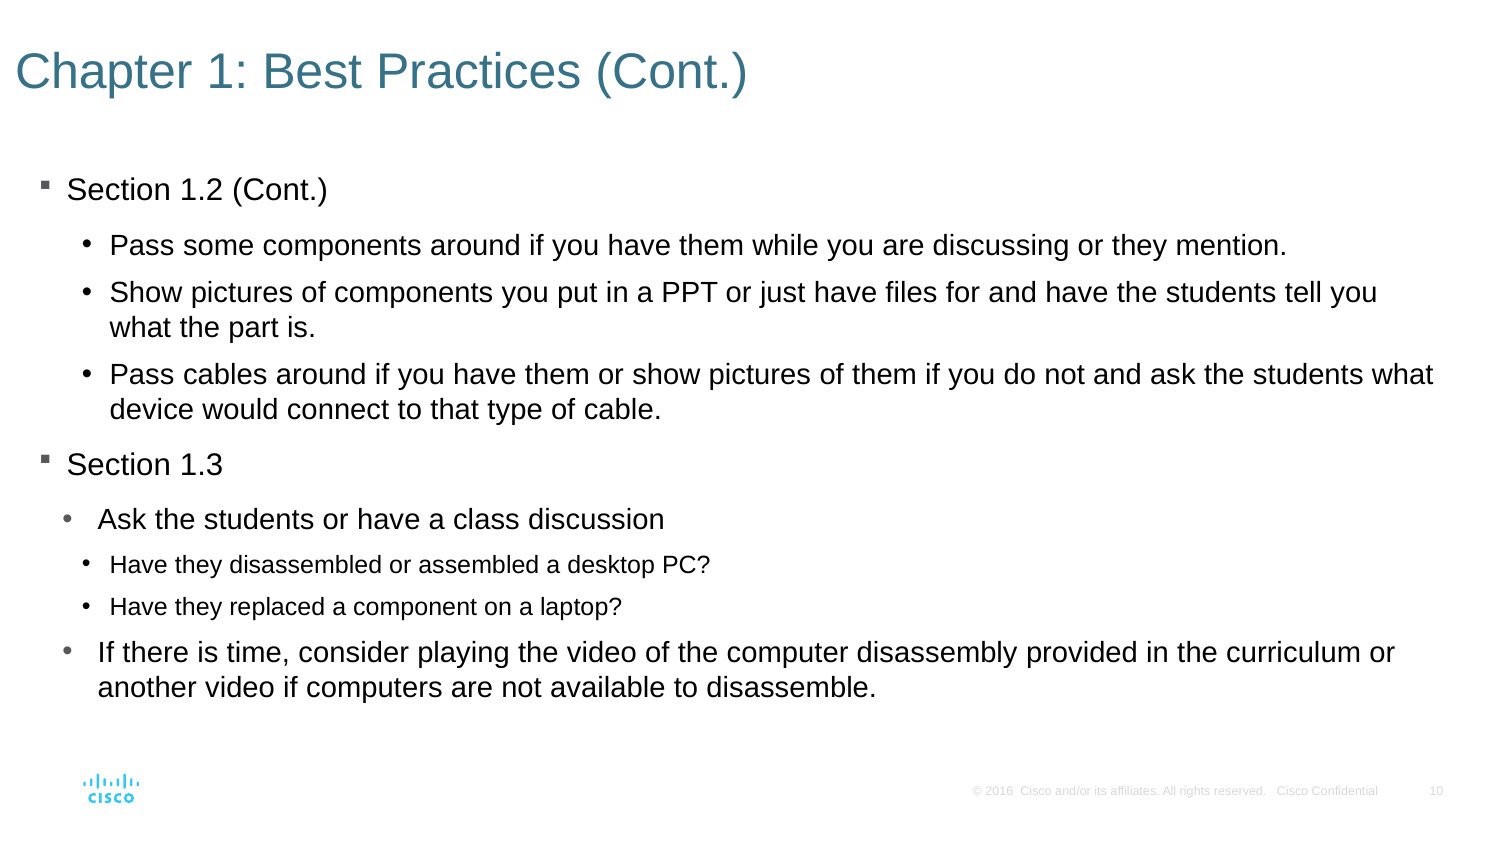

# Chapter 1: Best Practices (Cont.)
Section 1.2 (Cont.)
Pass some components around if you have them while you are discussing or they mention.
Show pictures of components you put in a PPT or just have files for and have the students tell you what the part is.
Pass cables around if you have them or show pictures of them if you do not and ask the students what device would connect to that type of cable.
Section 1.3
Ask the students or have a class discussion
Have they disassembled or assembled a desktop PC?
Have they replaced a component on a laptop?
If there is time, consider playing the video of the computer disassembly provided in the curriculum or another video if computers are not available to disassemble.